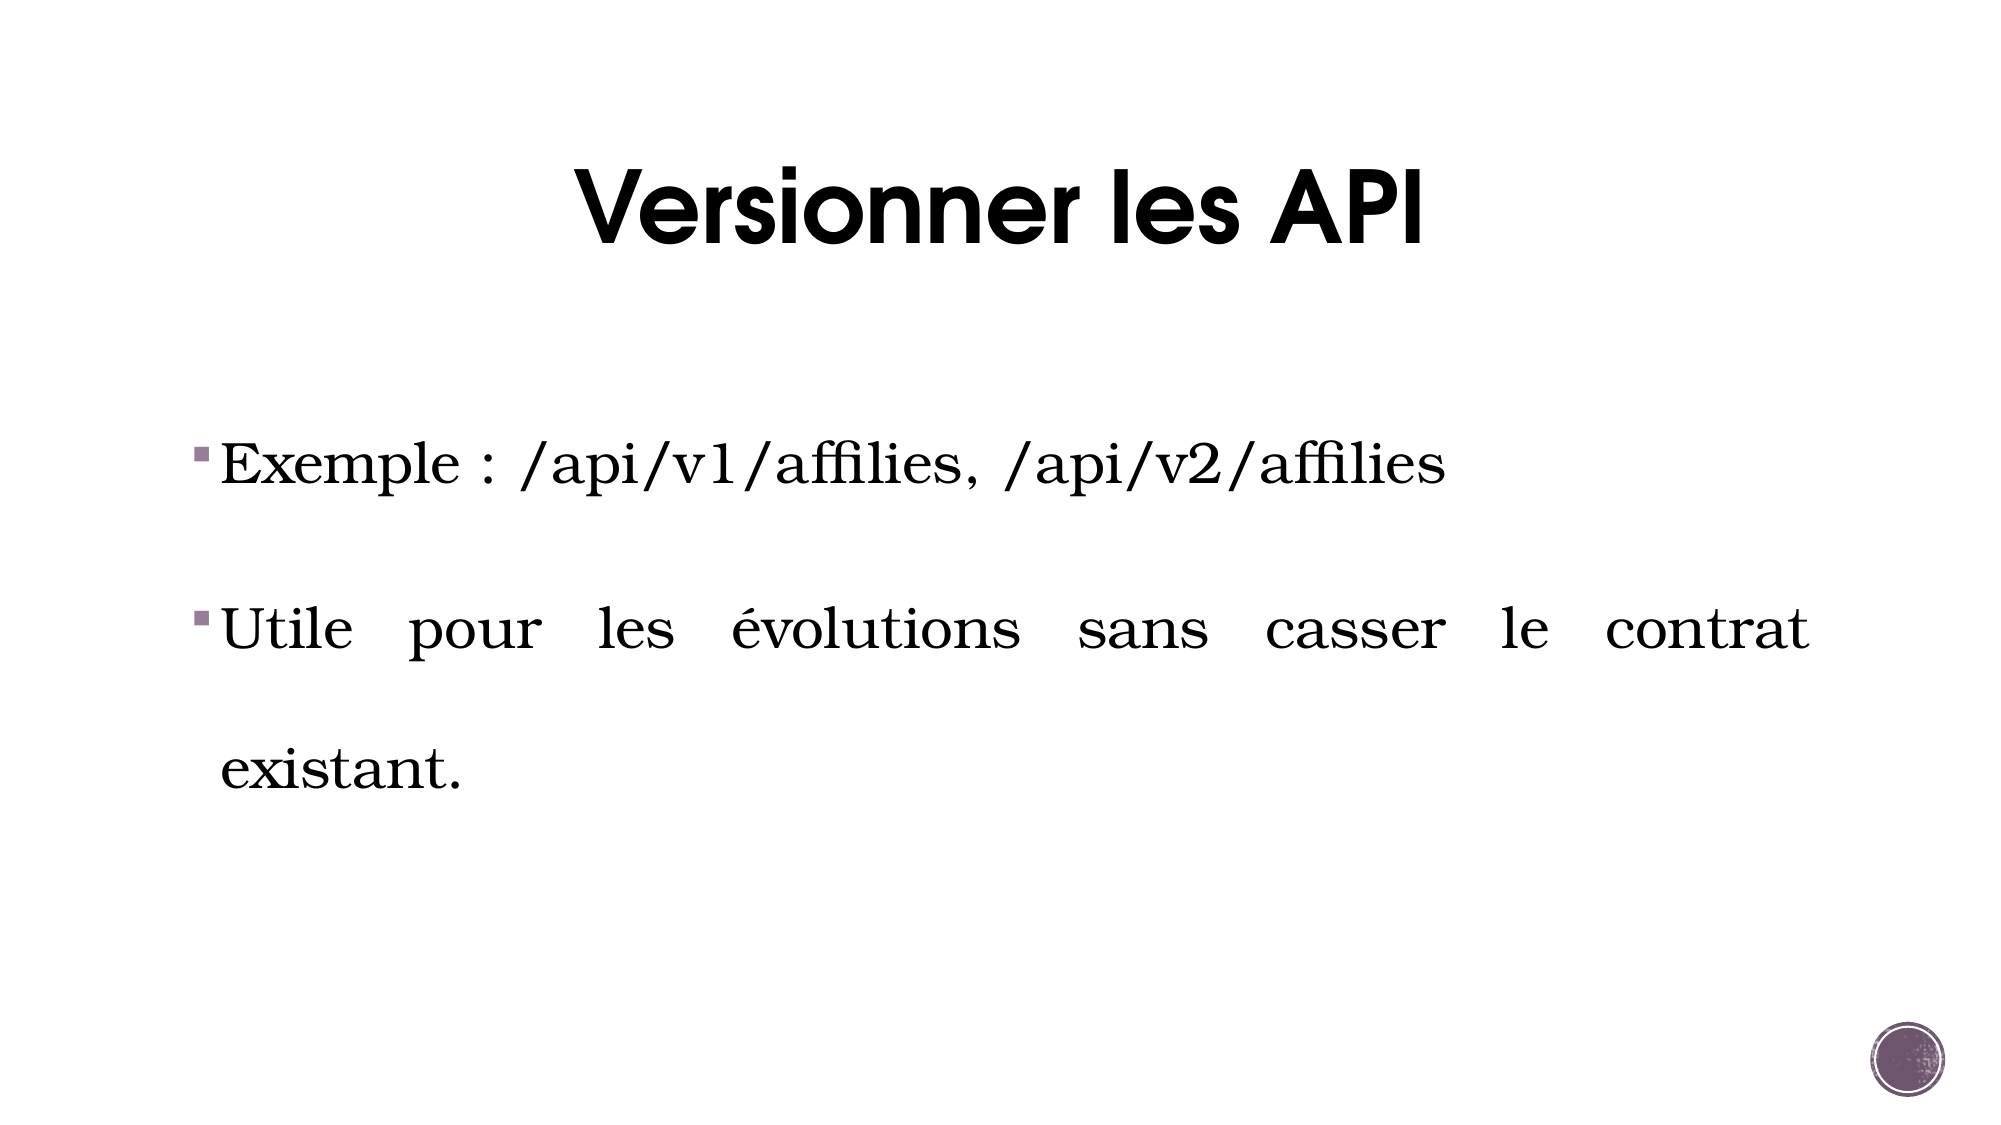

# Versionner les API
Exemple : /api/v1/affilies, /api/v2/affilies
Utile pour les évolutions sans casser le contrat existant.